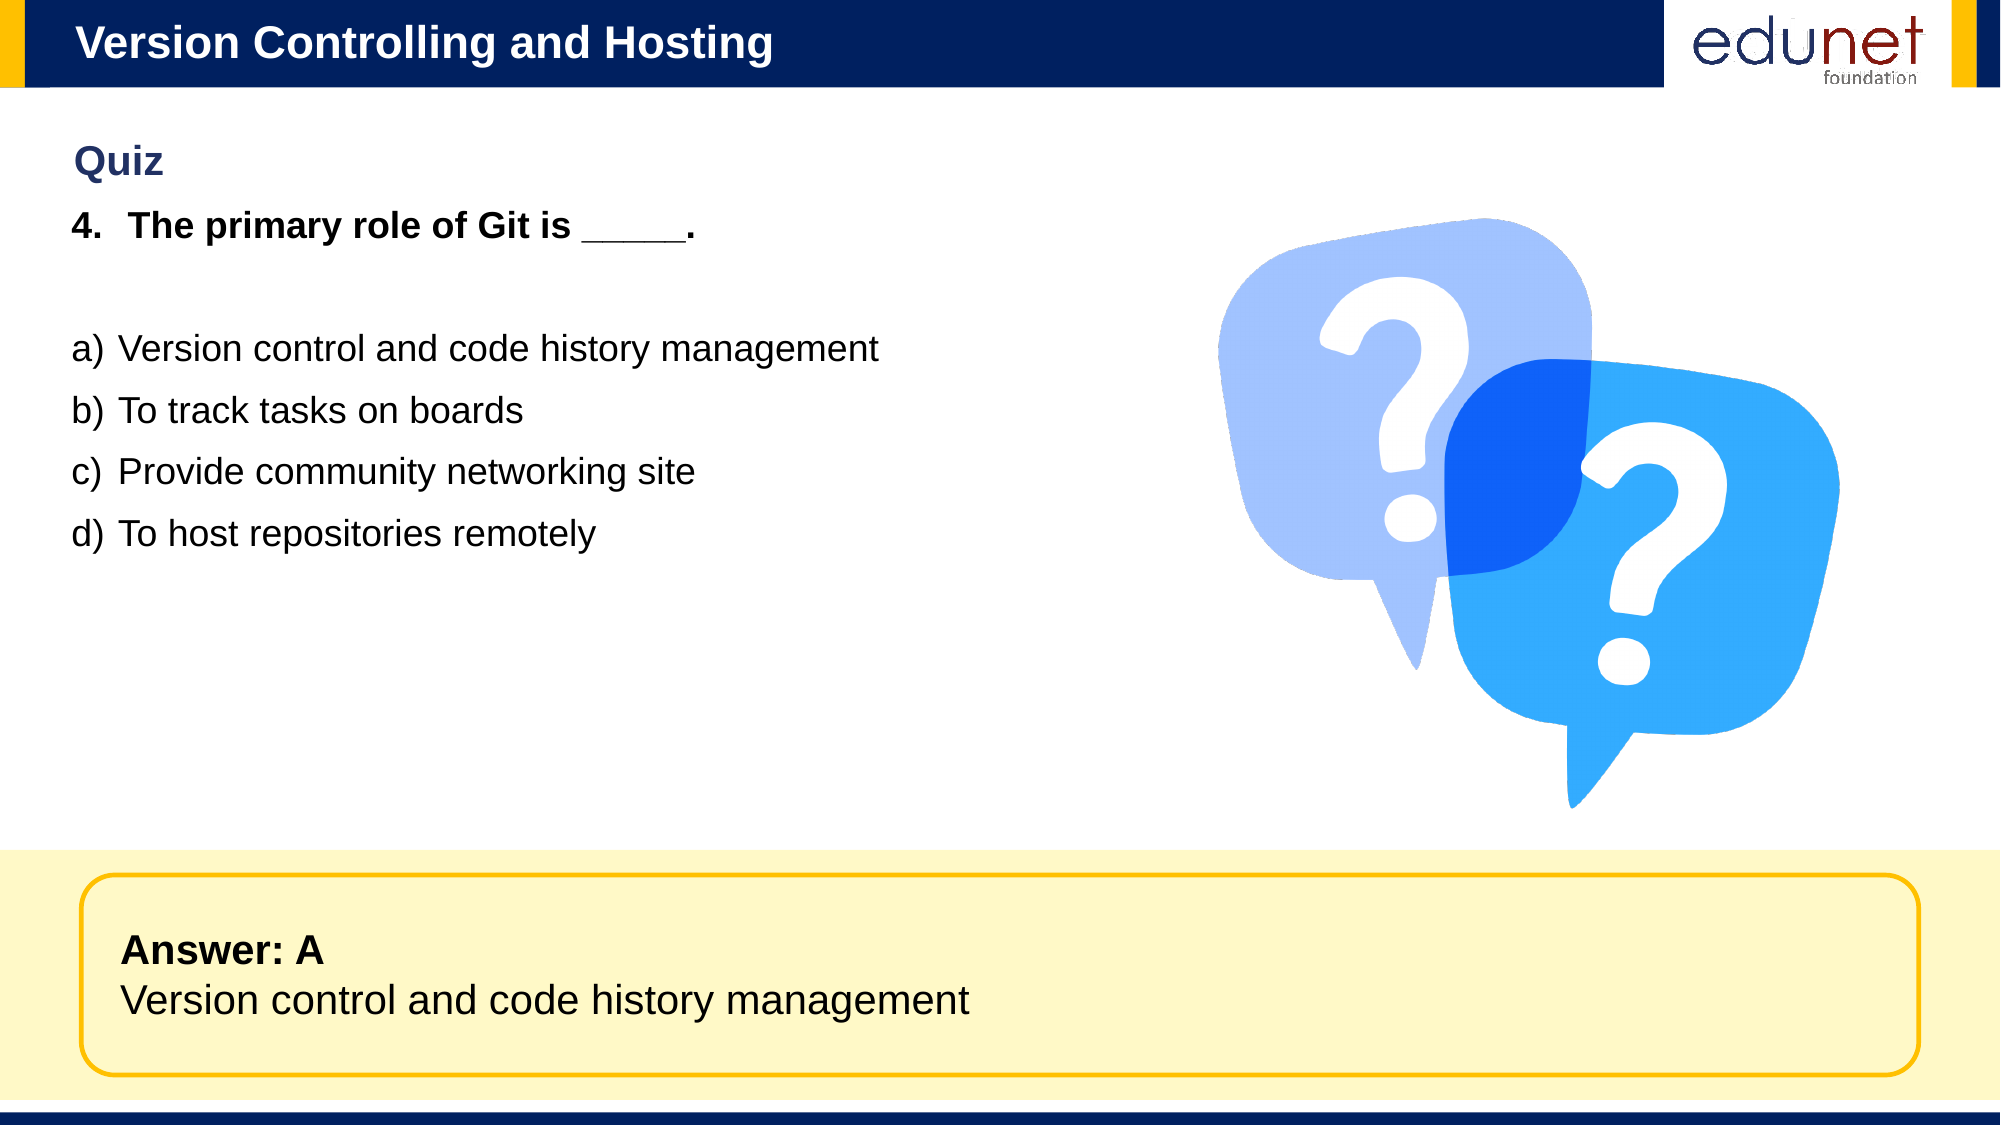

Quiz
The primary role of Git is _____.

Version control and code history management
To track tasks on boards
Provide community networking site
To host repositories remotely

Answer: A
Version control and code history management